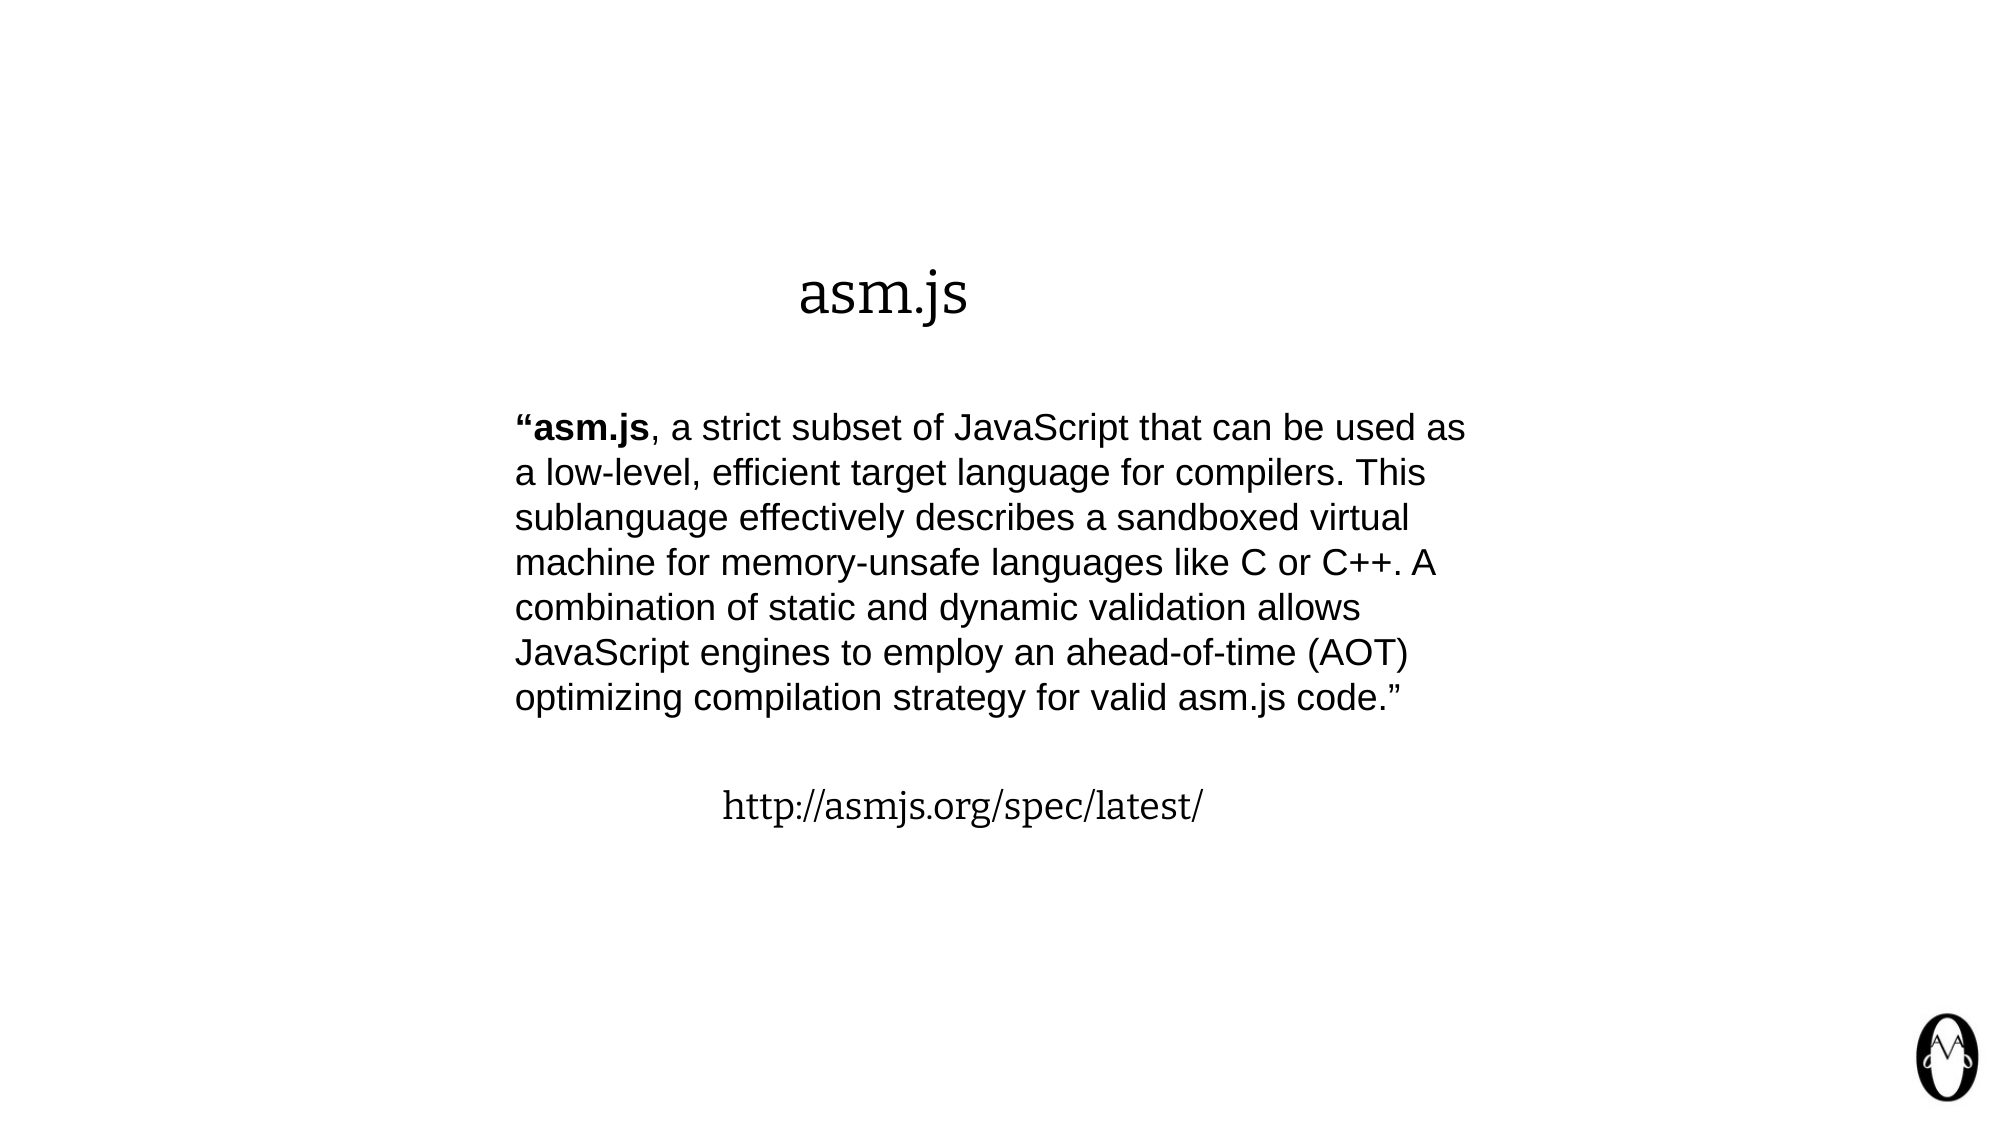

asm.js
“asm.js, a strict subset of JavaScript that can be used as a low-level, efficient target language for compilers. This sublanguage effectively describes a sandboxed virtual machine for memory-unsafe languages like C or C++. A combination of static and dynamic validation allows JavaScript engines to employ an ahead-of-time (AOT) optimizing compilation strategy for valid asm.js code.”

http://asmjs.org/spec/latest/